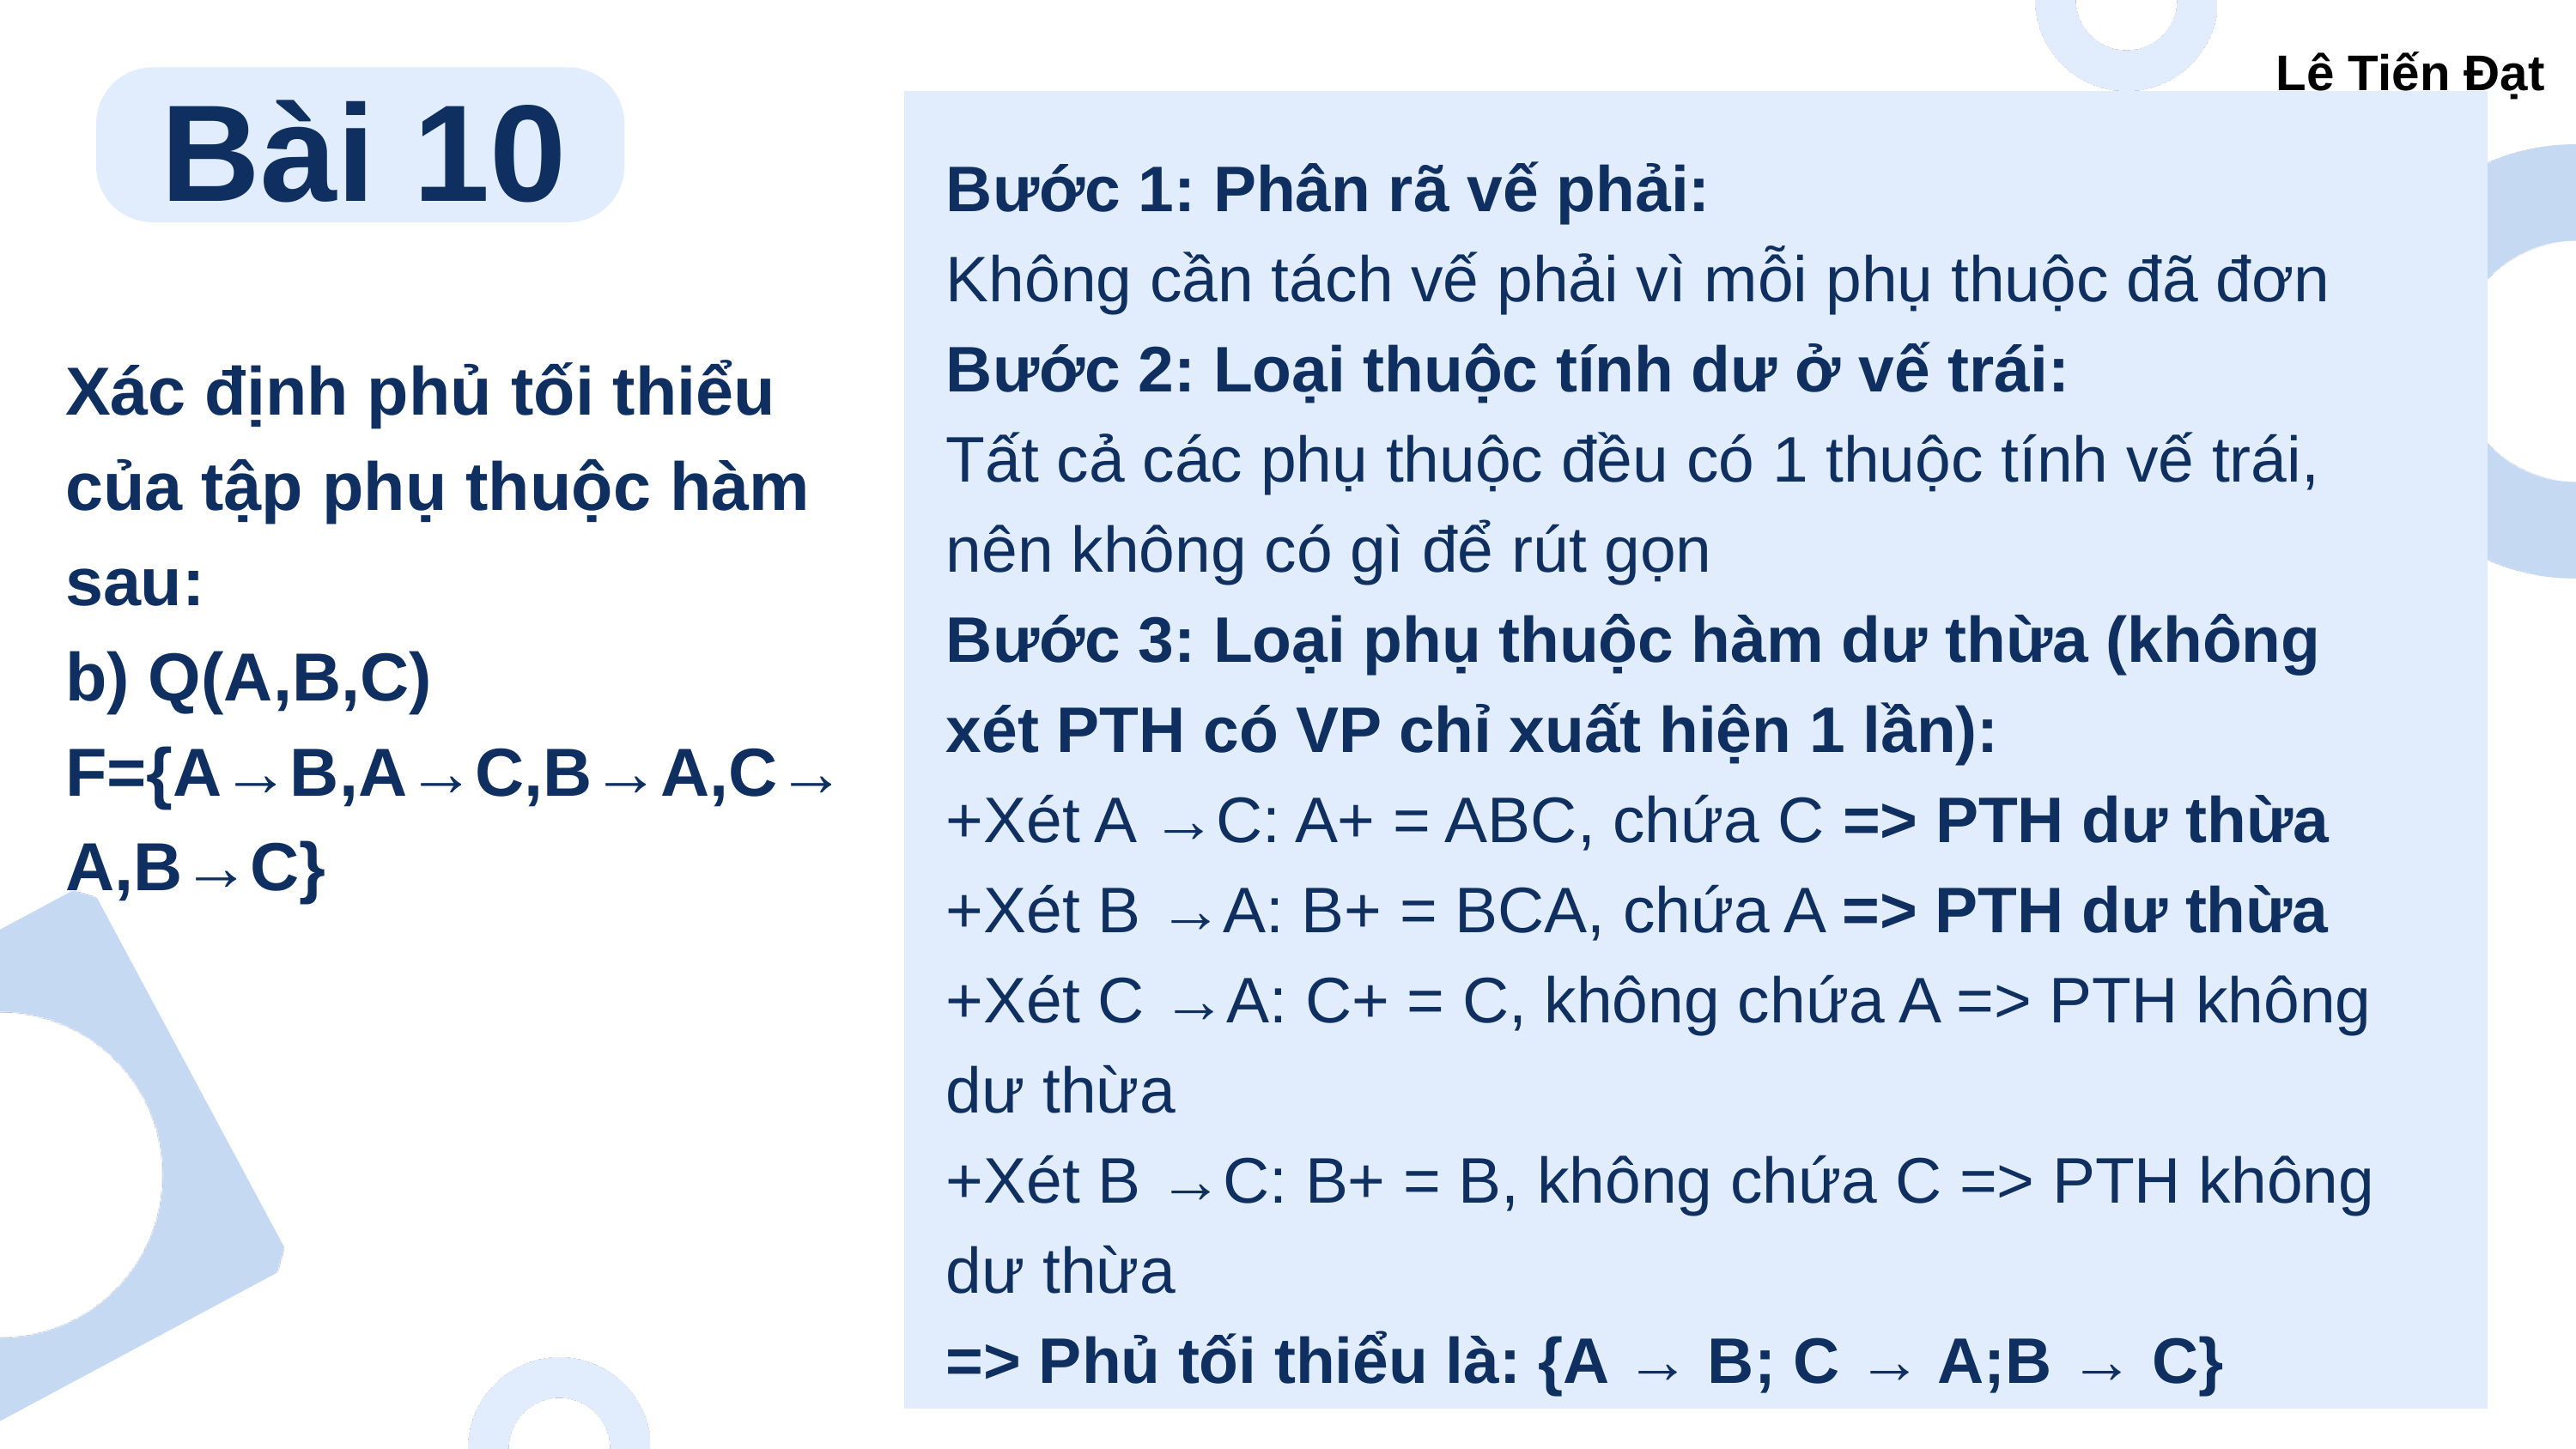

Lê Tiến Đạt
Bài 10

Bước 1: Phân rã vế phải:
Không cần tách vế phải vì mỗi phụ thuộc đã đơn
Bước 2: Loại thuộc tính dư ở vế trái:
Tất cả các phụ thuộc đều có 1 thuộc tính vế trái, nên không có gì để rút gọn
Bước 3: Loại phụ thuộc hàm dư thừa (không xét PTH có VP chỉ xuất hiện 1 lần):
+Xét A →C: A+ = ABC, chứa C => PTH dư thừa
+Xét B →A: B+ = BCA, chứa A => PTH dư thừa
+Xét C →A: C+ = C, không chứa A => PTH không dư thừa
+Xét B →C: B+ = B, không chứa C => PTH không dư thừa
=> Phủ tối thiểu là: {A → B; C → A;B → C}

Xác định phủ tối thiểu của tập phụ thuộc hàm sau:
b) Q(A,B,C)
F={A→B,A→C,B→A,C→A,B→C}